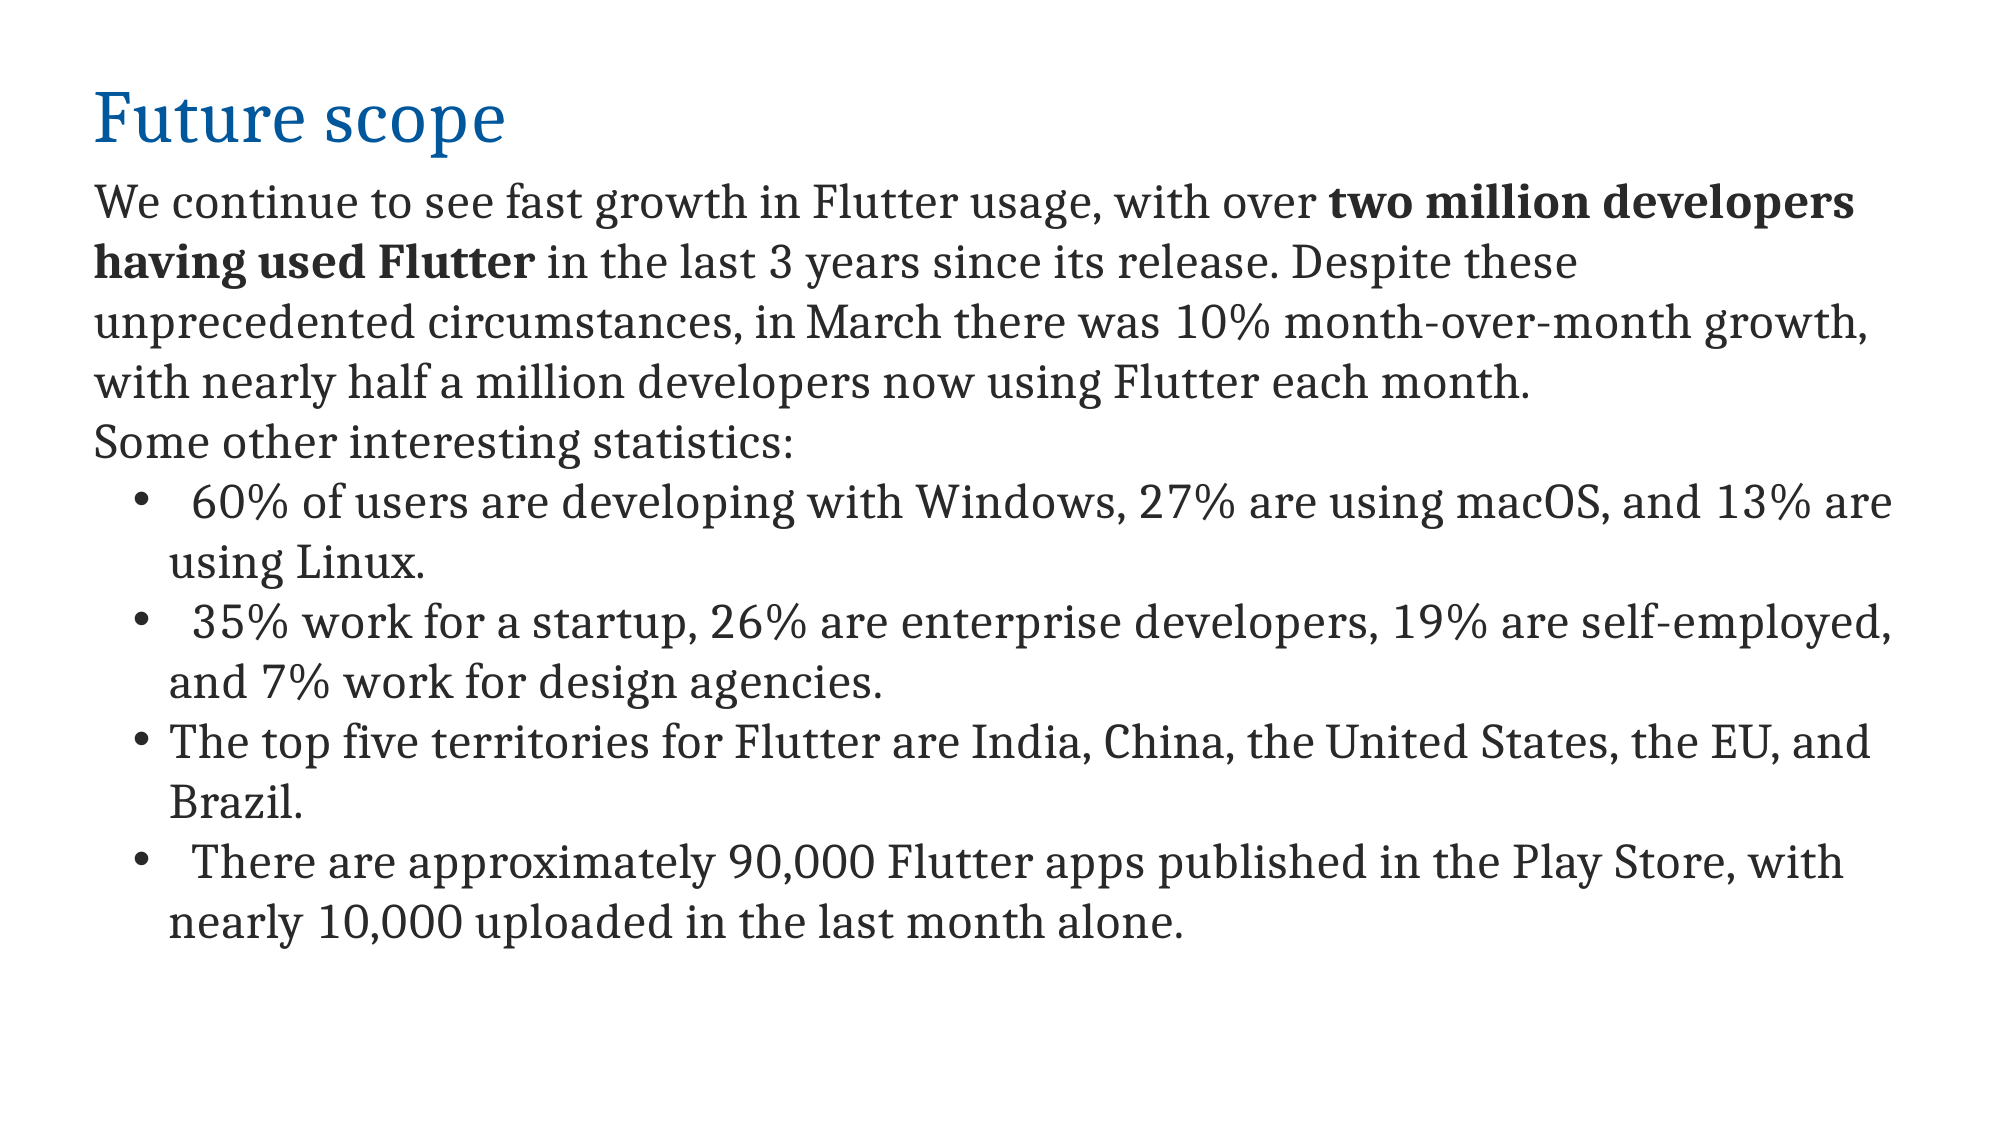

Future scope
We continue to see fast growth in Flutter usage, with over two million developers having used Flutter in the last 3 years since its release. Despite these unprecedented circumstances, in March there was 10% month-over-month growth, with nearly half a million developers now using Flutter each month.
Some other interesting statistics:
  60% of users are developing with Windows, 27% are using macOS, and 13% are using Linux.
  35% work for a startup, 26% are enterprise developers, 19% are self-employed, and 7% work for design agencies.
The top five territories for Flutter are India, China, the United States, the EU, and Brazil.
  There are approximately 90,000 Flutter apps published in the Play Store, with nearly 10,000 uploaded in the last month alone.